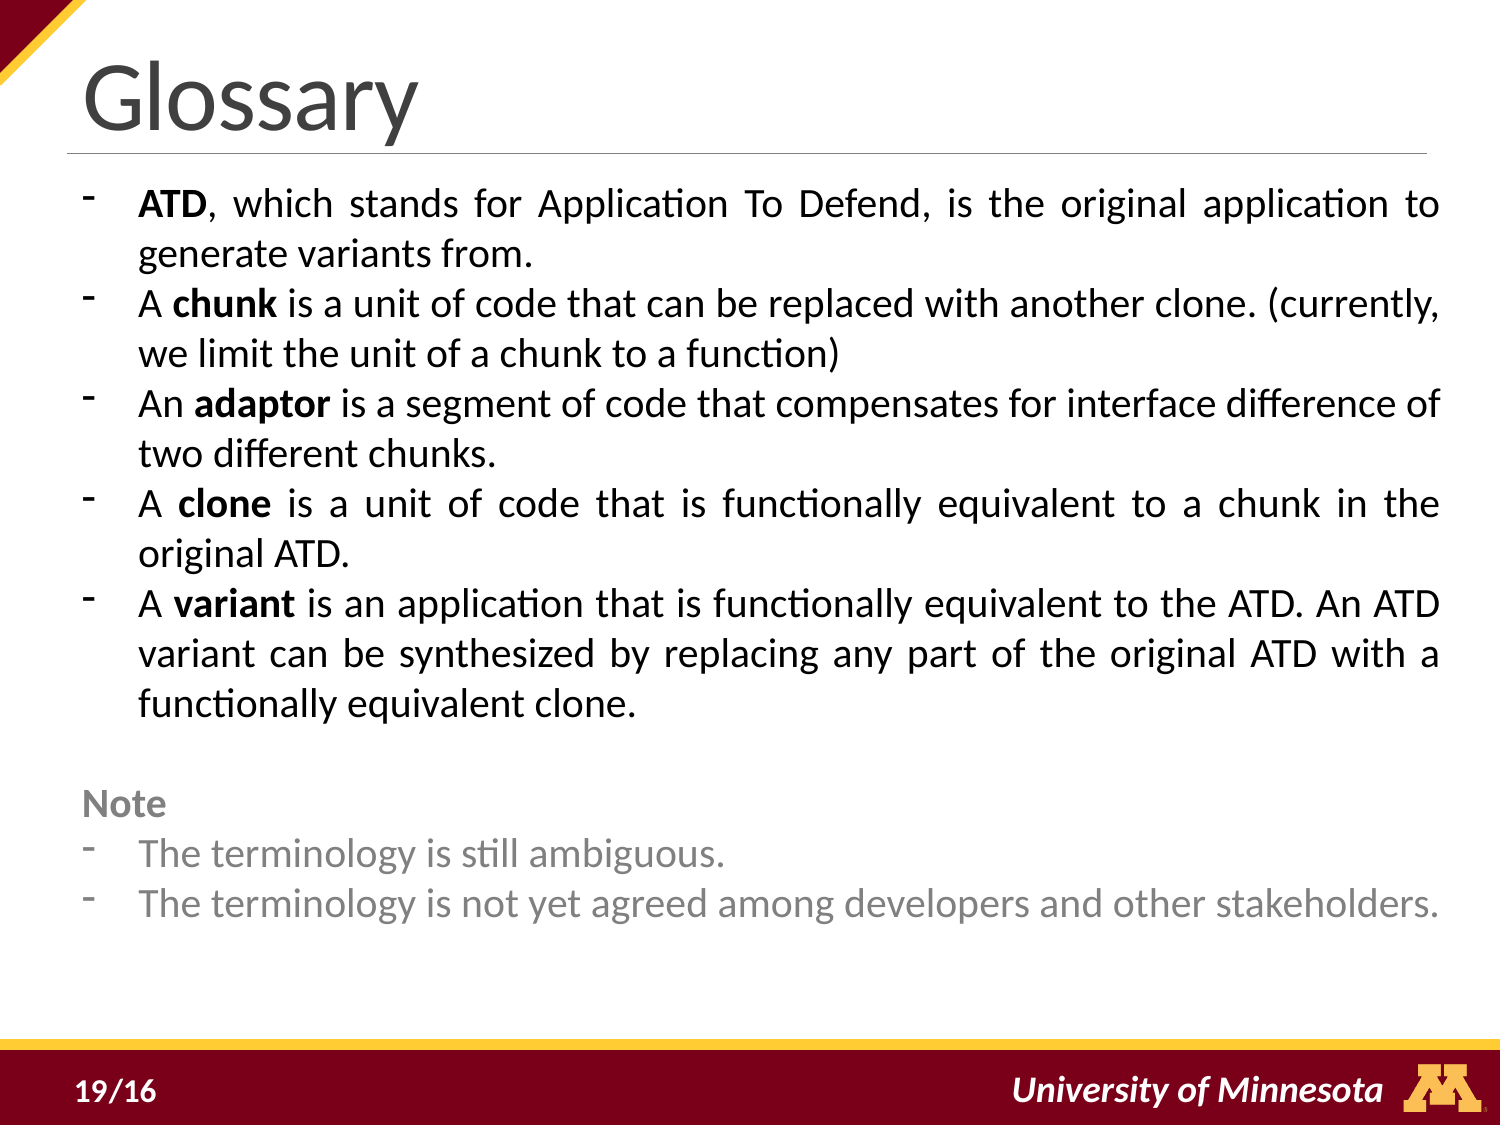

Glossary
ATD, which stands for Application To Defend, is the original application to generate variants from.
A chunk is a unit of code that can be replaced with another clone. (currently, we limit the unit of a chunk to a function)
An adaptor is a segment of code that compensates for interface difference of two different chunks.
A clone is a unit of code that is functionally equivalent to a chunk in the original ATD.
A variant is an application that is functionally equivalent to the ATD. An ATD variant can be synthesized by replacing any part of the original ATD with a functionally equivalent clone.

Note
The terminology is still ambiguous.
The terminology is not yet agreed among developers and other stakeholders.
19